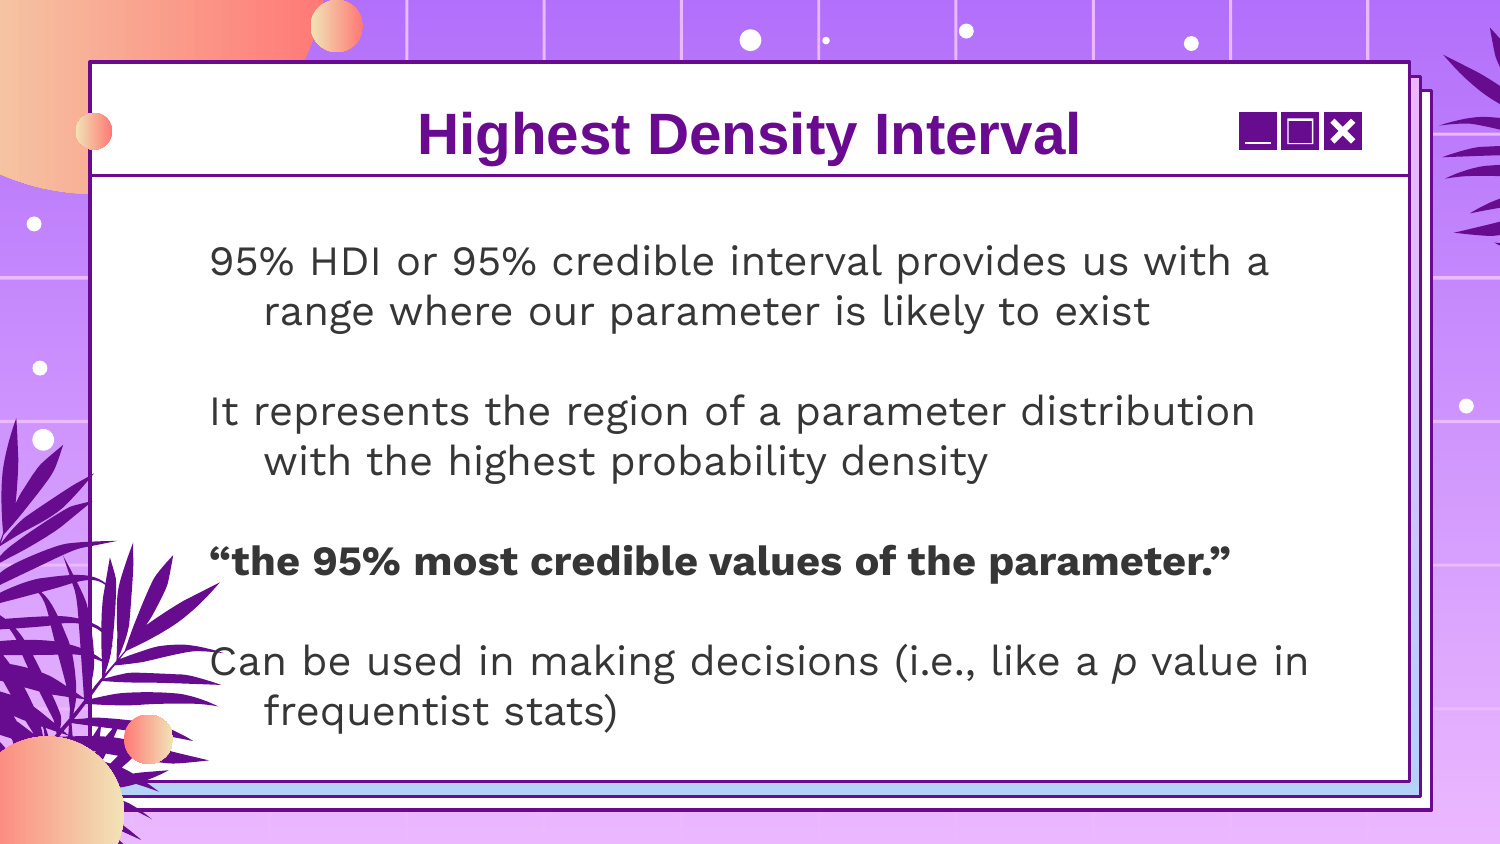

# Highest Density Interval
95% HDI or 95% credible interval provides us with a range where our parameter is likely to exist

It represents the region of a parameter distribution with the highest probability density

“the 95% most credible values of the parameter.”

Can be used in making decisions (i.e., like a p value in frequentist stats)